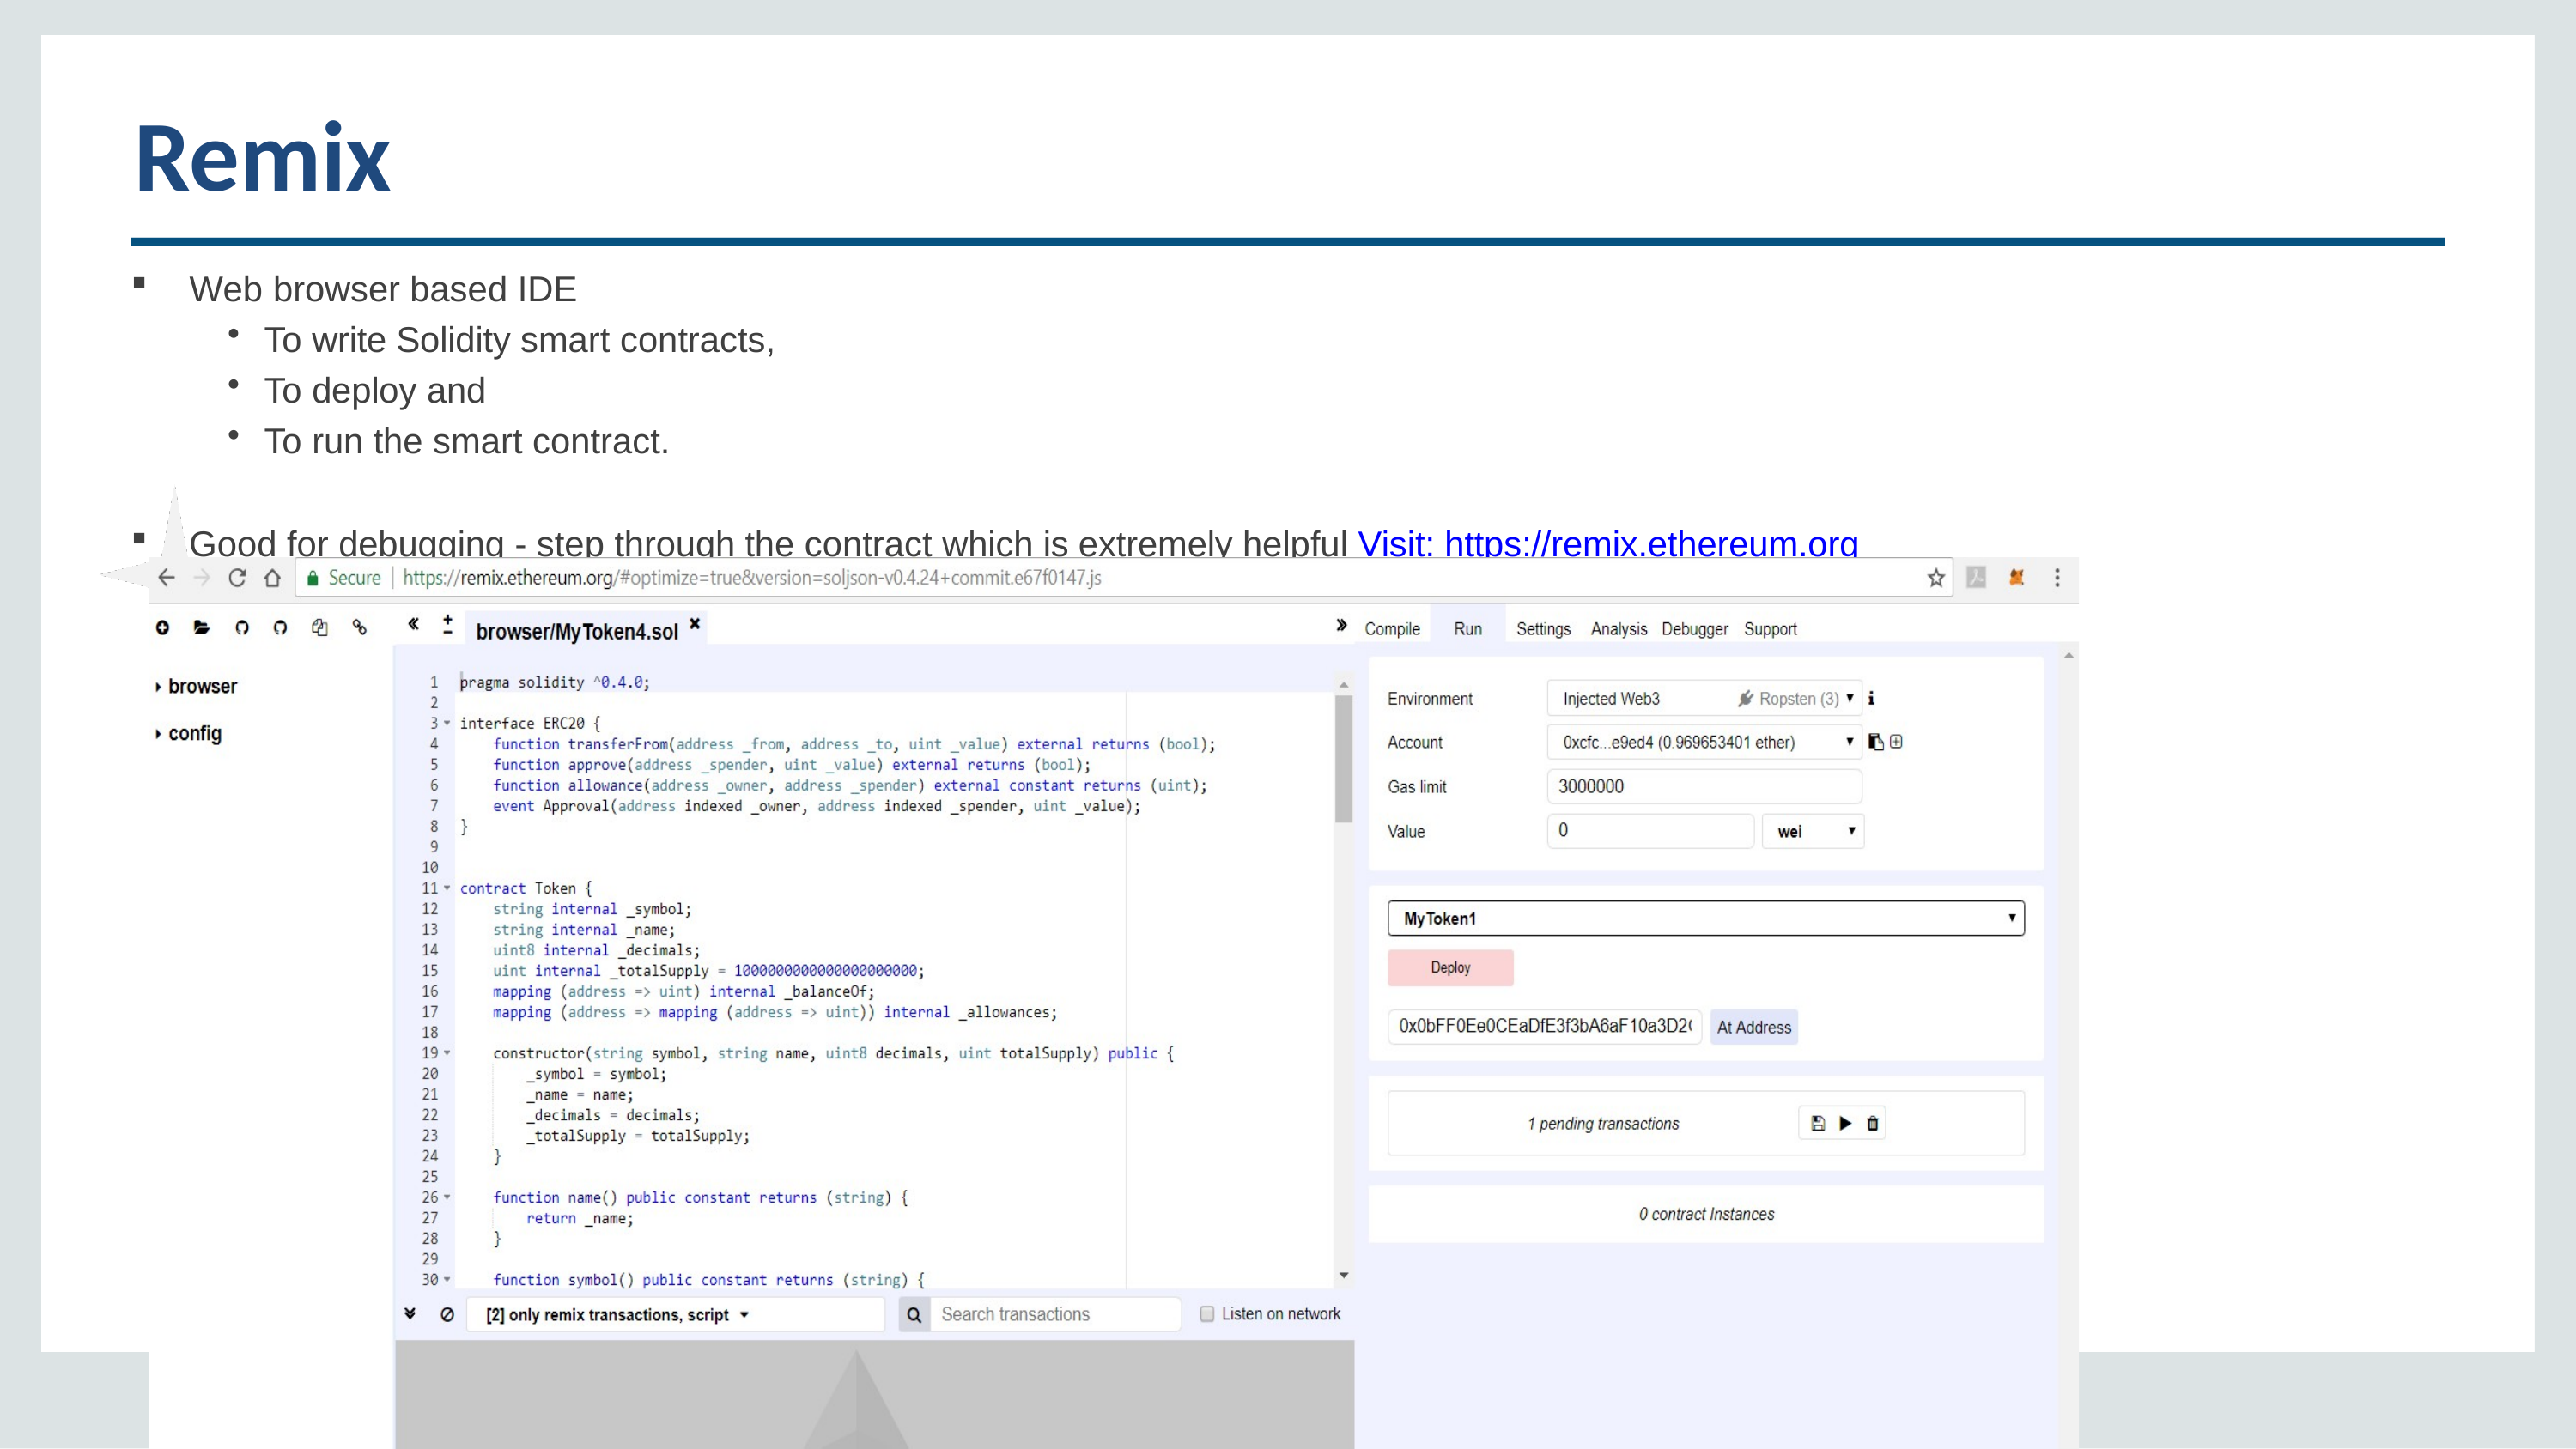

# Remix

 Web browser based IDE
To write Solidity smart contracts,
To deploy and
To run the smart contract.
 Good for debugging - step through the contract which is extremely helpful Visit: https://remix.ethereum.org